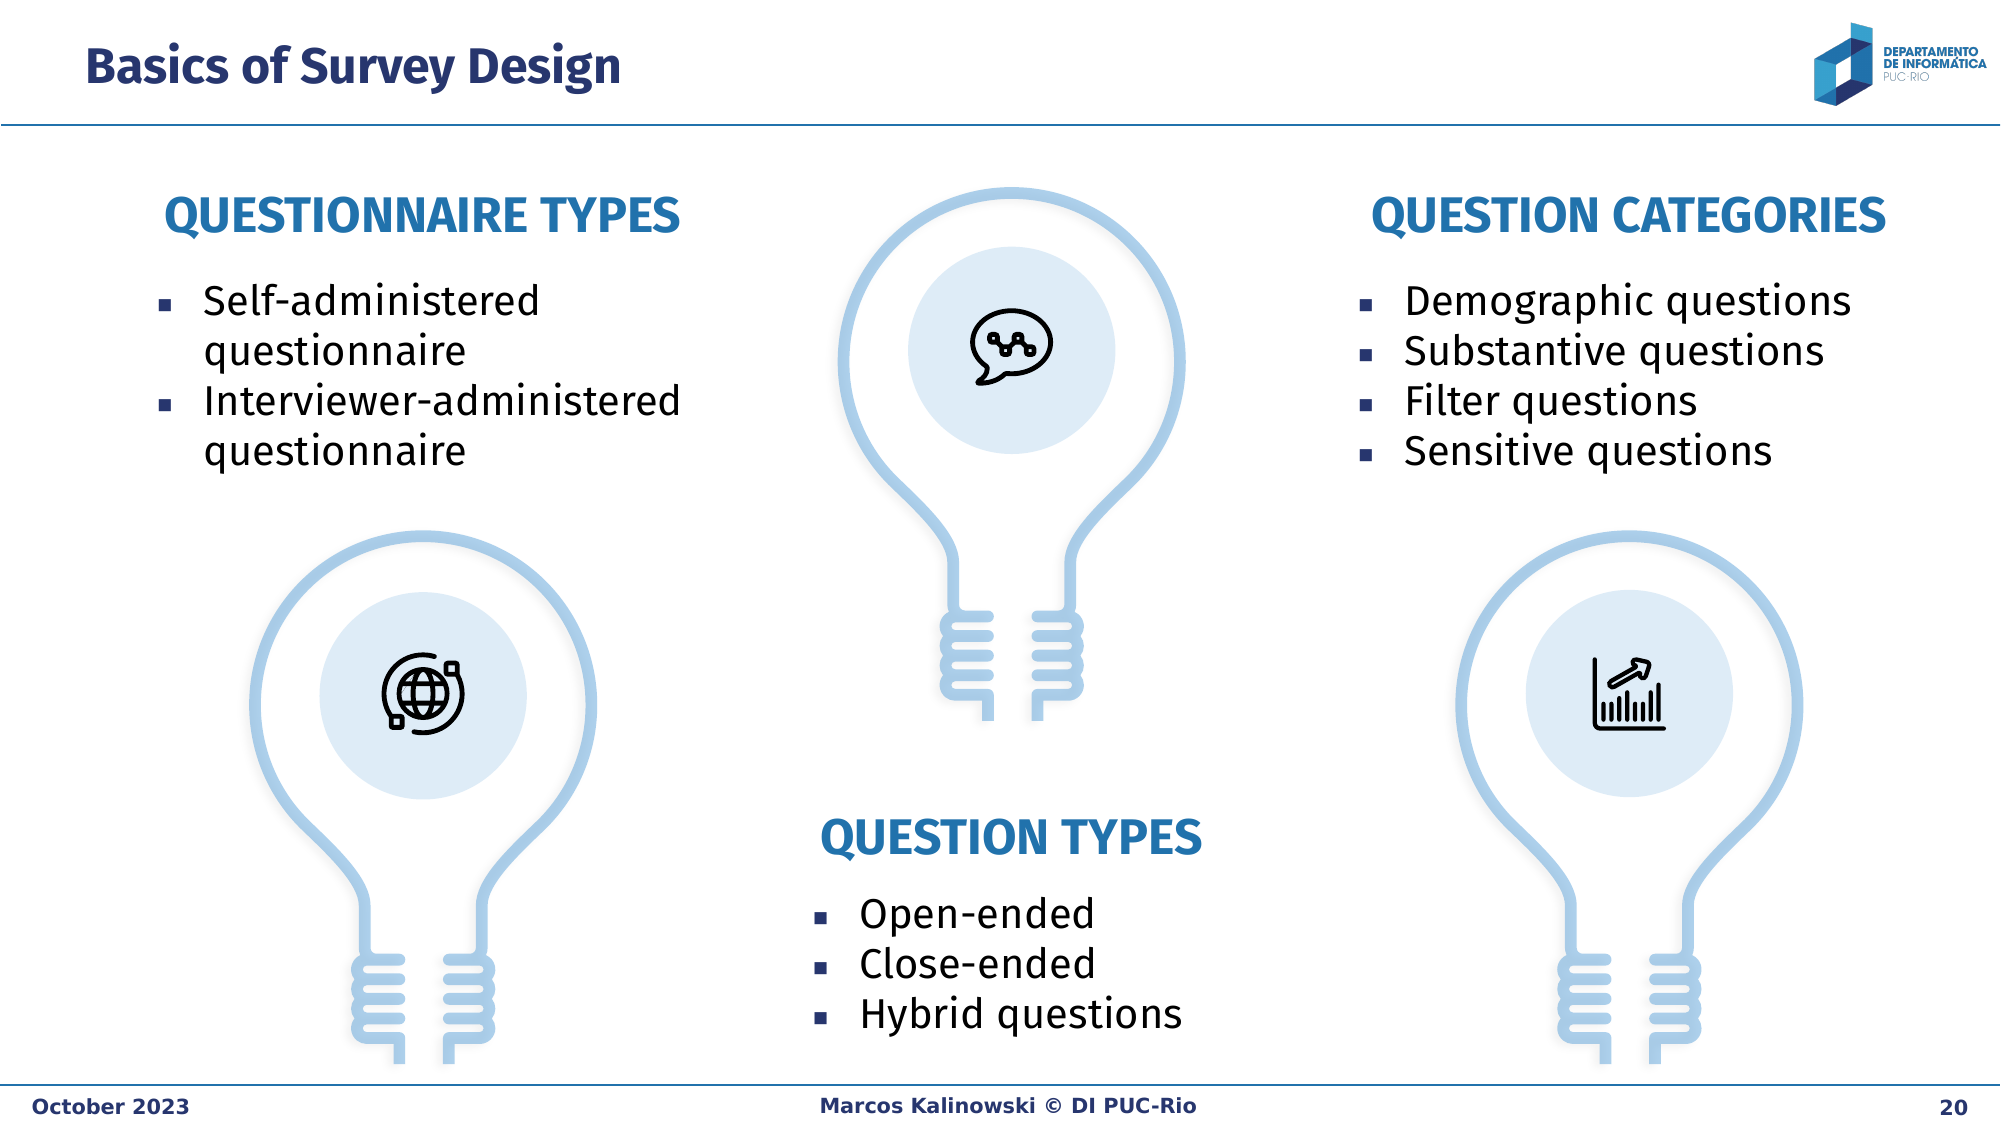

# Basics of Survey Design
QUESTIONNAIRE TYPES
QUESTION CATEGORIES

Self-administered questionnaire
Interviewer-administered questionnaire
Demographic questions
Substantive questions
Filter questions
Sensitive questions

QUESTION TYPES
Open-ended
Close-ended
Hybrid questions
Marcos Kalinowski © DI PUC-Rio
October 2023
20